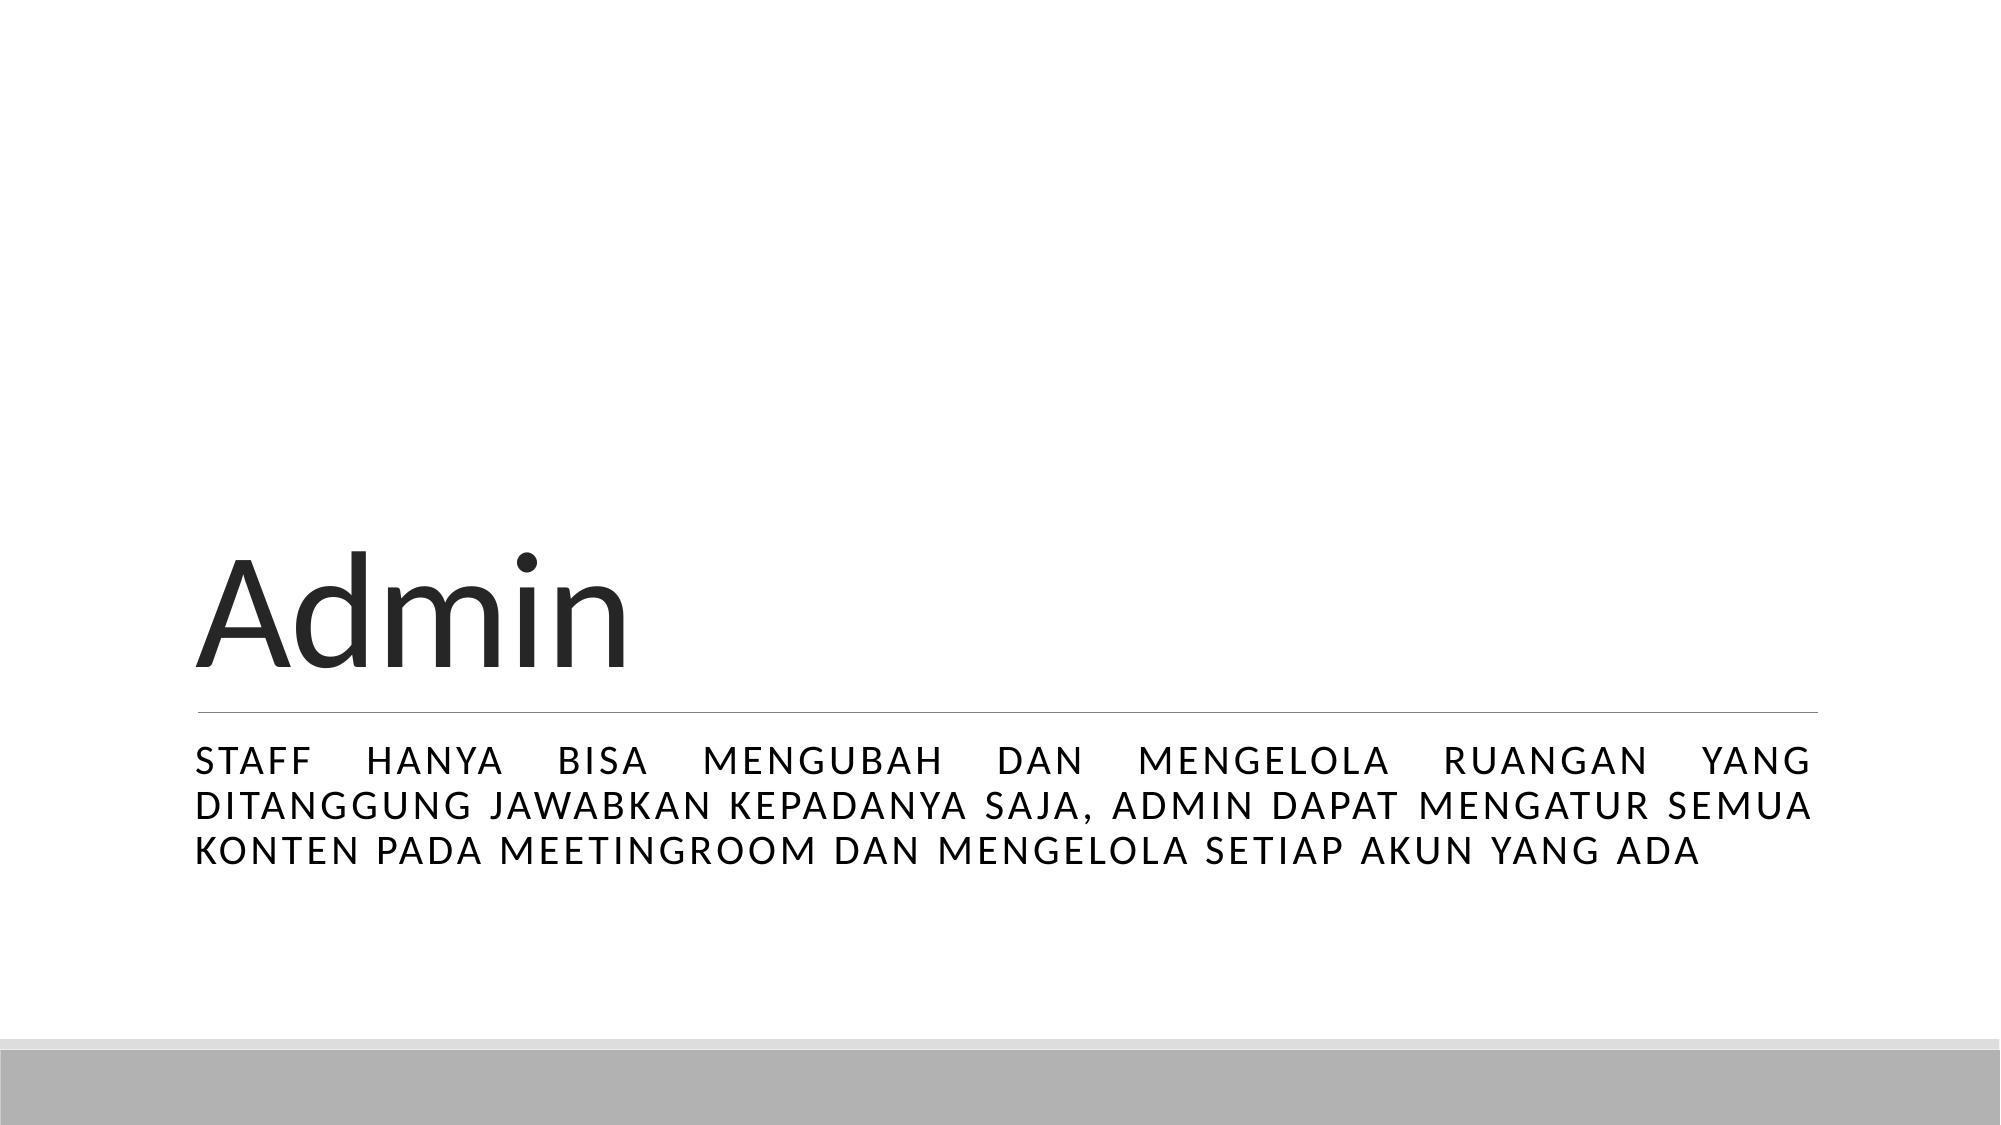

# Admin
Staff hanya bisa mengubah dan mengelola ruangan yang ditanggung jawabkan kepadanya saja, admin dapat mengatur semua konten pada meetingroom dan mengelola setiap akun yang ada